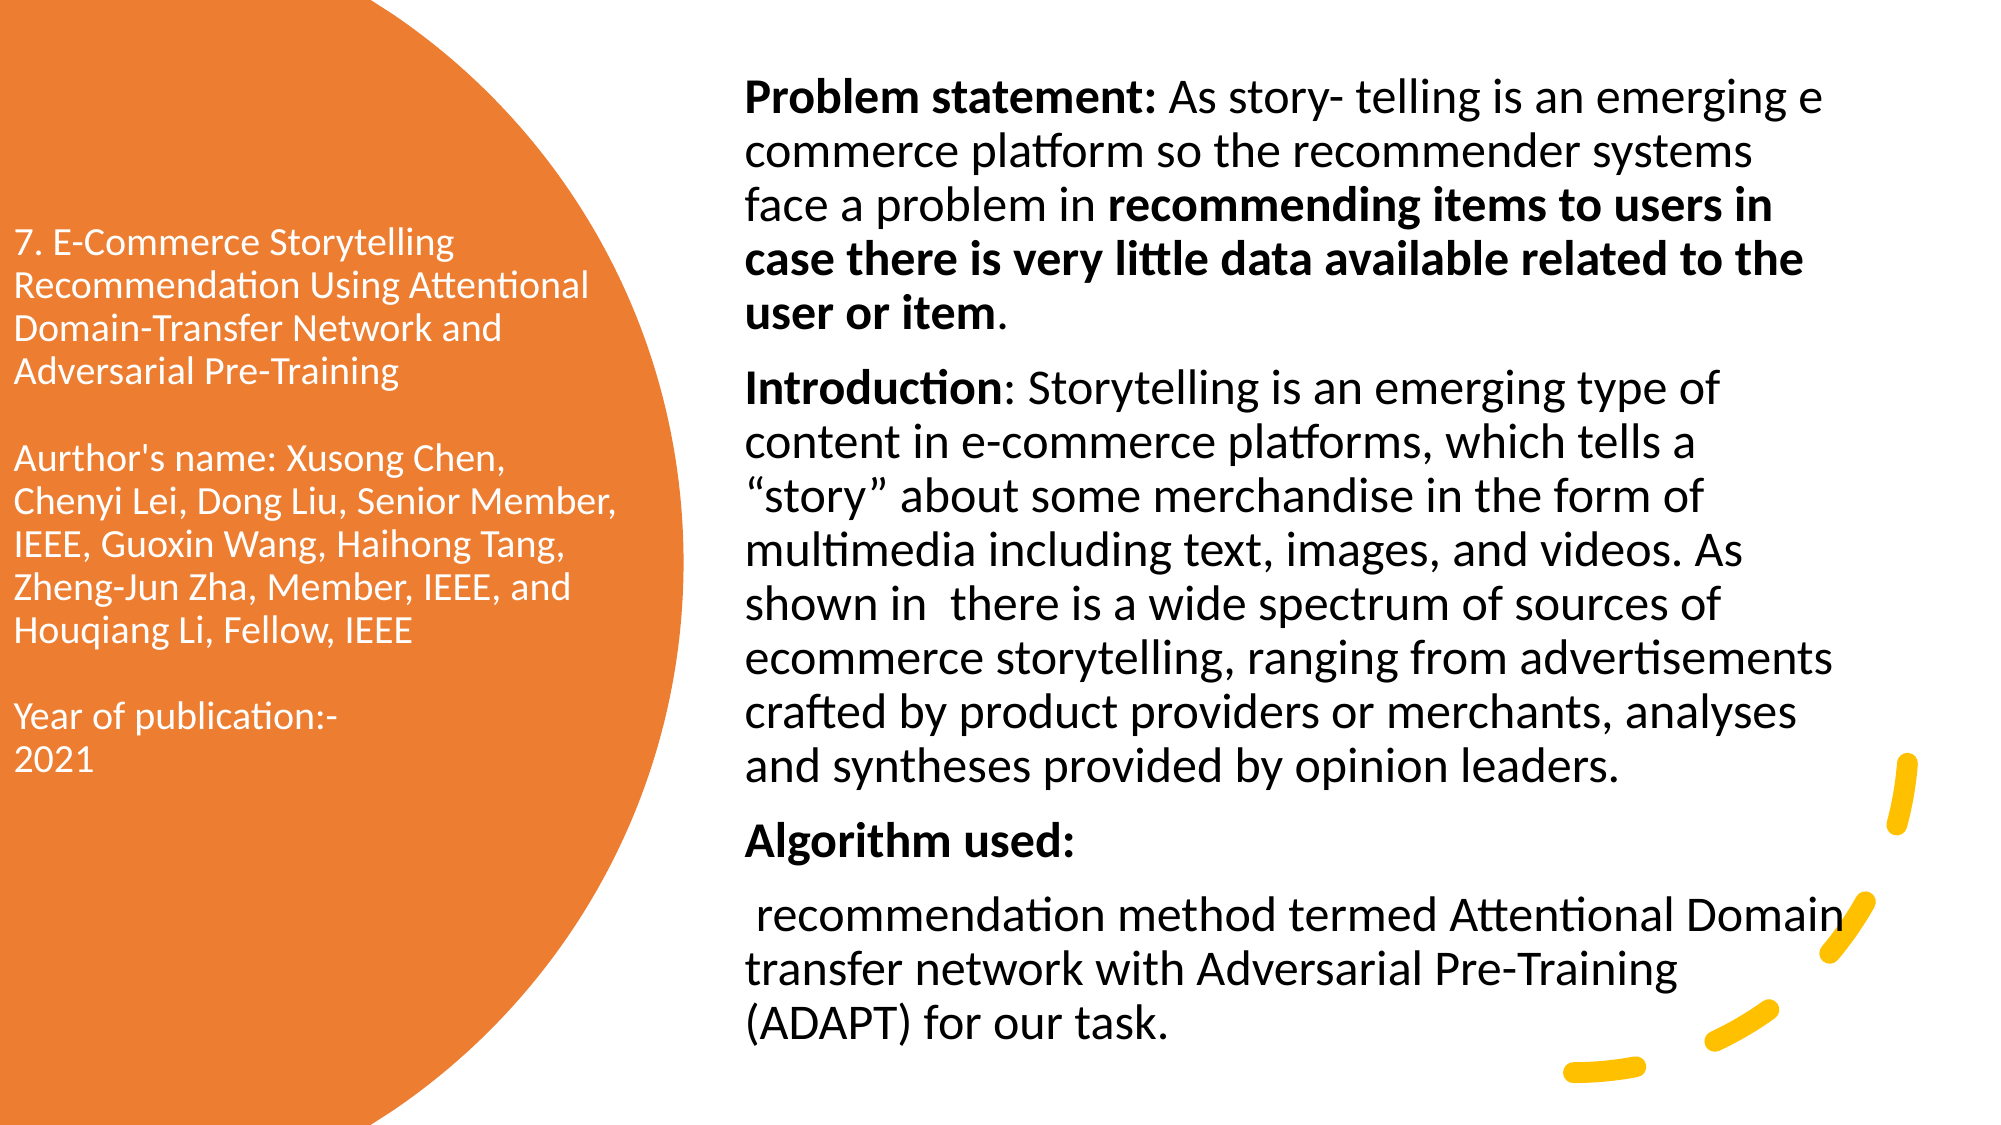

4.HybriModel for Solving Cold-star

Problem statement: As story- telling is an emerging e commerce platform so the recommender systems face a problem in recommending items to users in case there is very little data available related to the user or item.
Introduction: Storytelling is an emerging type of content in e-commerce platforms, which tells a “story” about some merchandise in the form of multimedia including text, images, and videos. As shown in  there is a wide spectrum of sources of ecommerce storytelling, ranging from advertisements crafted by product providers or merchants, analyses and syntheses provided by opinion leaders.
Algorithm used:
 recommendation method termed Attentional Domain transfer network with Adversarial Pre-Training (ADAPT) for our task.

# 7. E-Commerce Storytelling Recommendation Using Attentional Domain-Transfer Network and Adversarial Pre-Training
Aurthor's name: Xusong Chen, Chenyi Lei, Dong Liu, Senior Member, IEEE, Guoxin Wang, Haihong Tang, Zheng-Jun Zha, Member, IEEE, and Houqiang Li, Fellow, IEEE
Year of publication:- 
2021